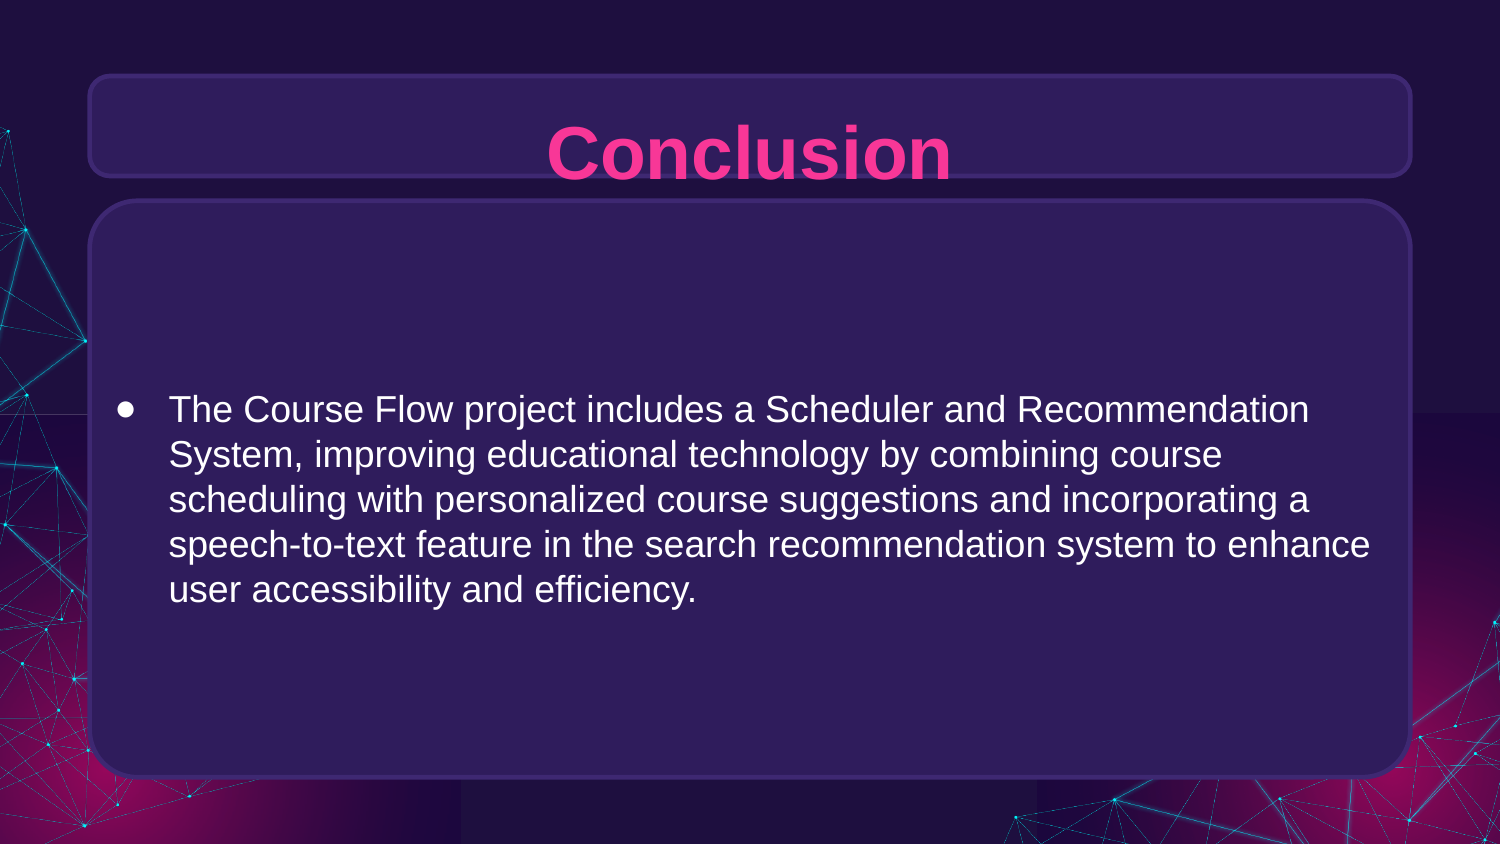

# Conclusion
The Course Flow project includes a Scheduler and Recommendation System, improving educational technology by combining course scheduling with personalized course suggestions and incorporating a speech-to-text feature in the search recommendation system to enhance user accessibility and efficiency.